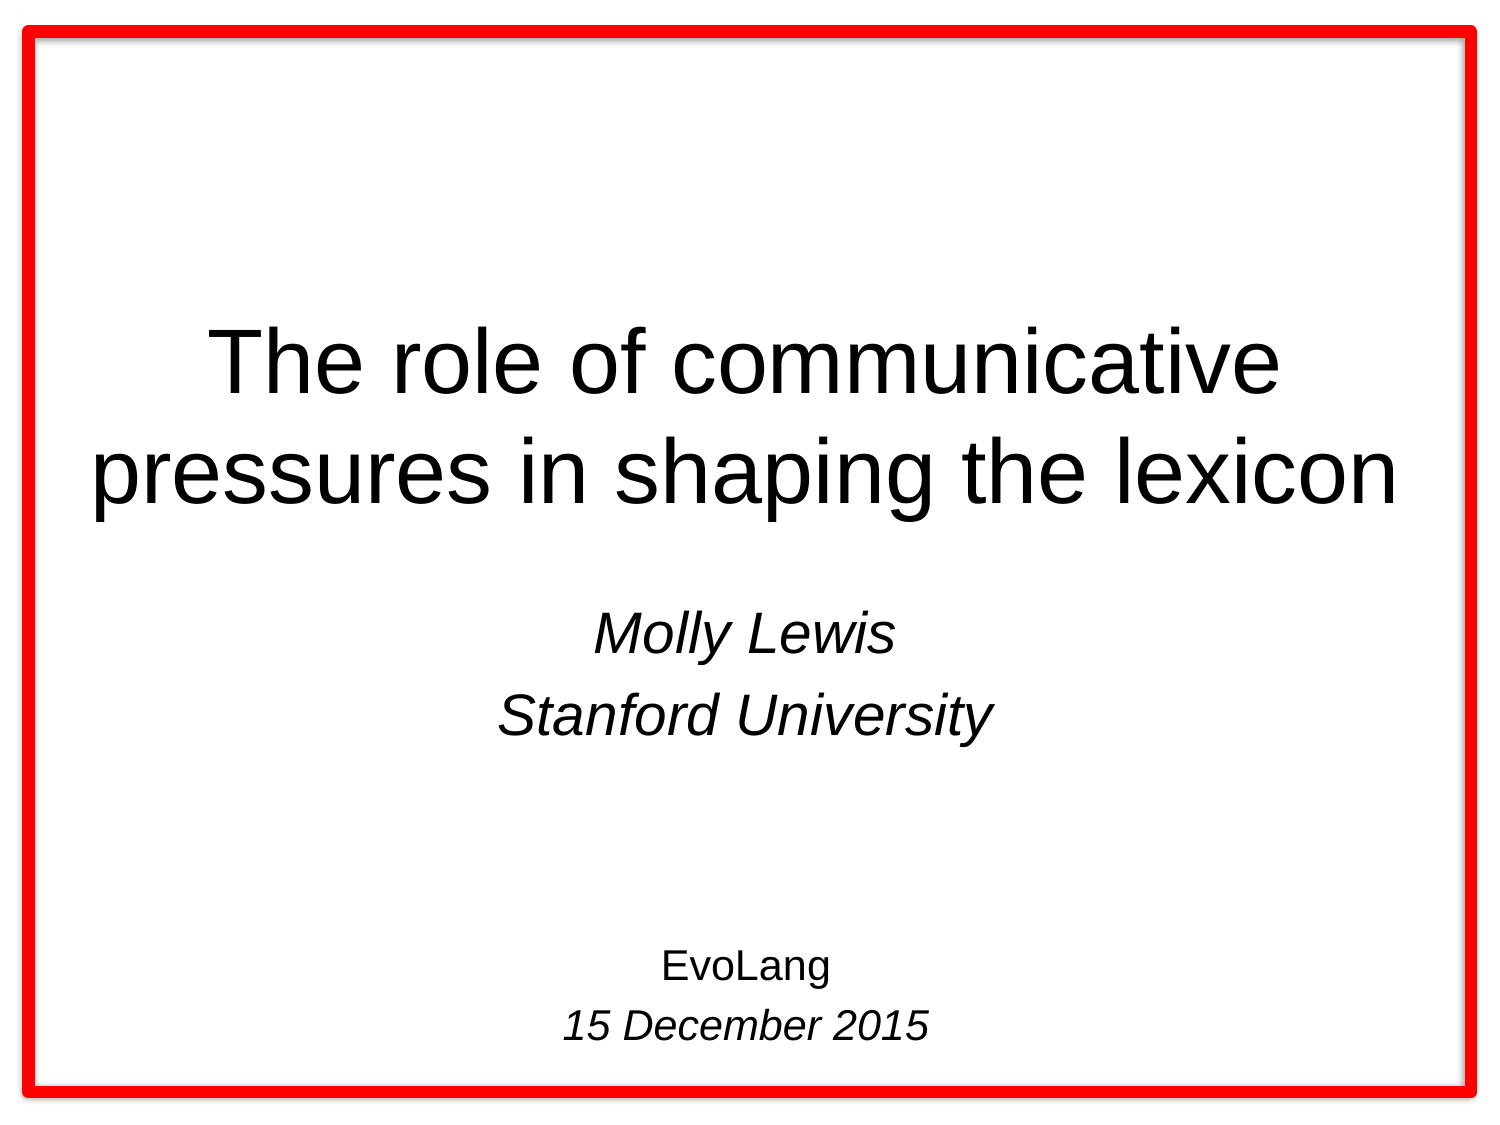

The role of communicative pressures in shaping the lexicon
Molly Lewis
Stanford University

EvoLang
15 December 2015